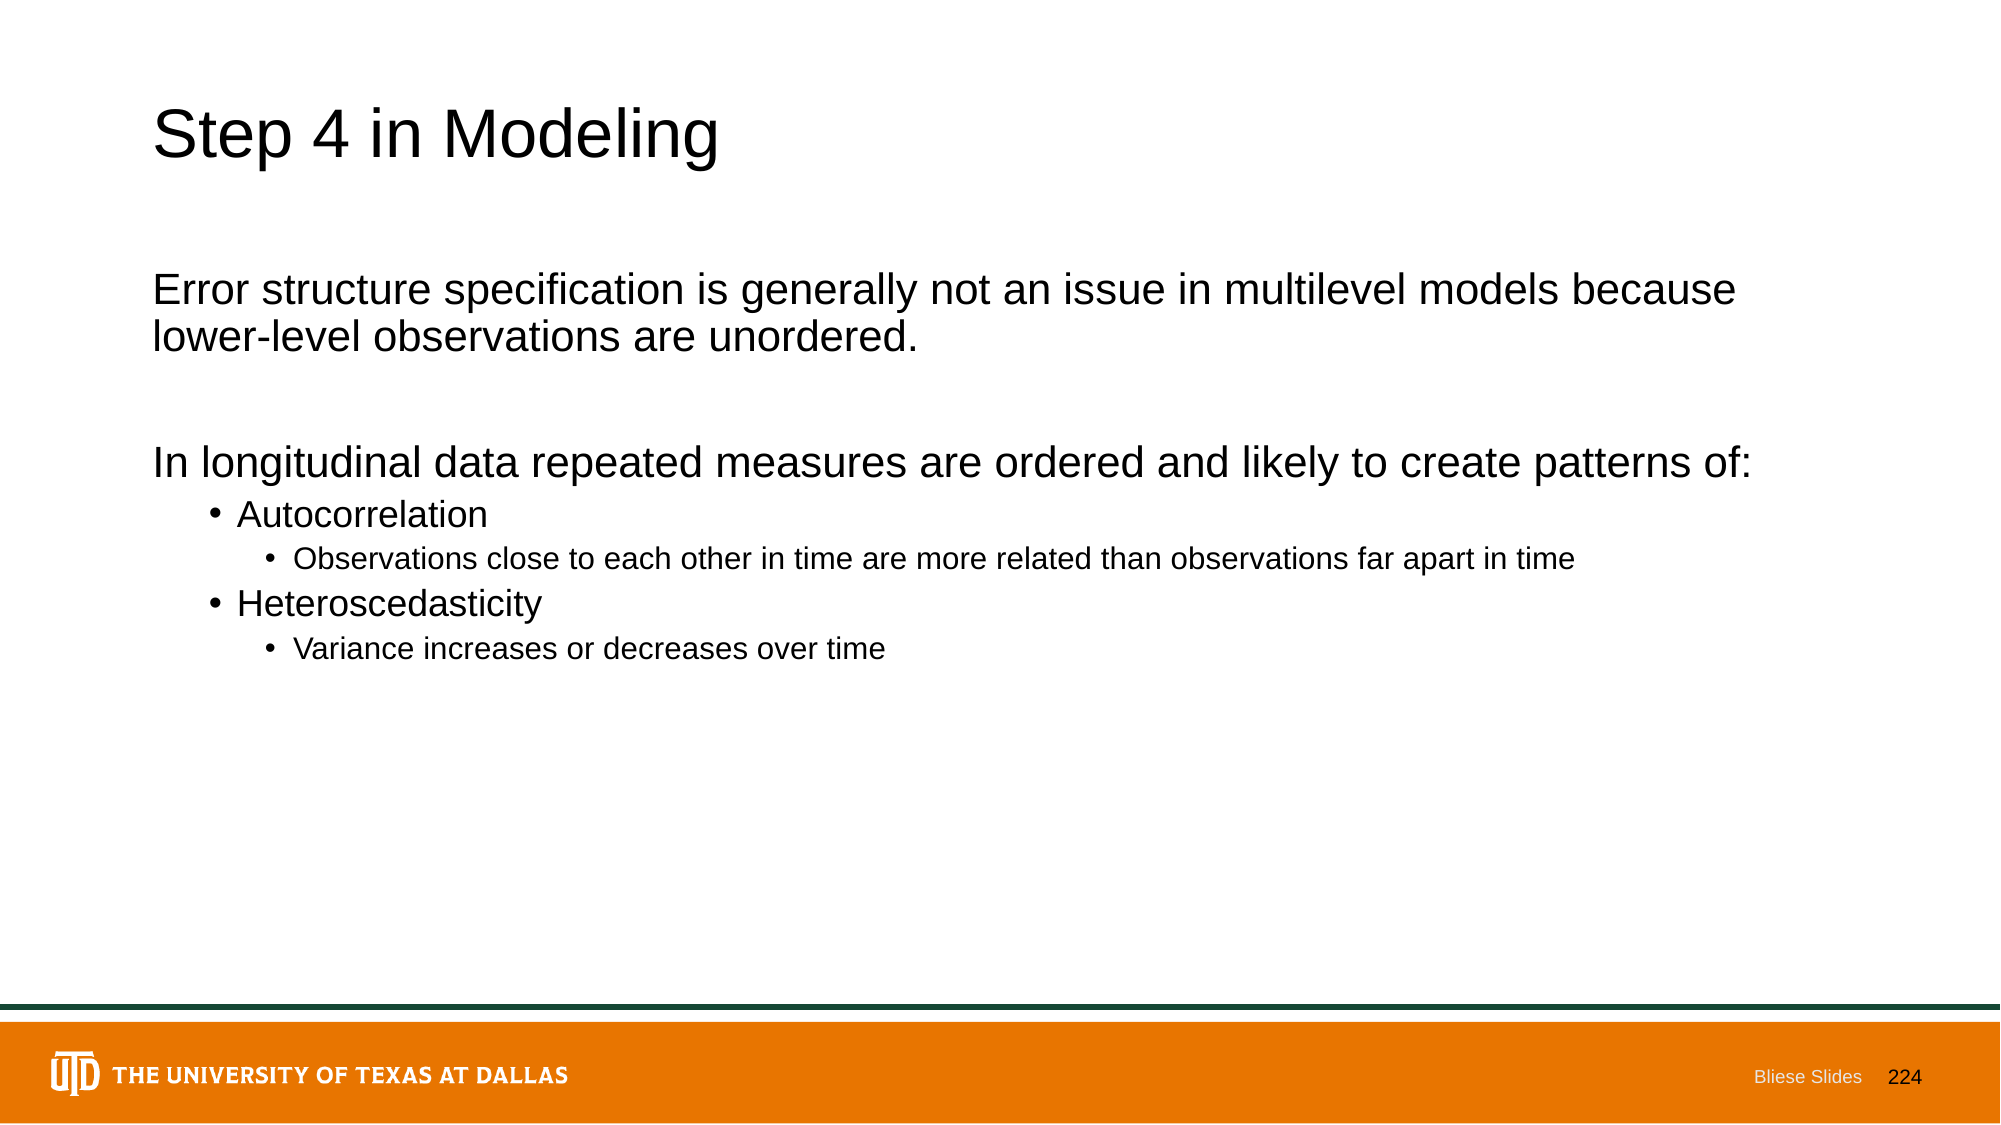

# Step 4 in Modeling
Error structure specification is generally not an issue in multilevel models because lower-level observations are unordered.

In longitudinal data repeated measures are ordered and likely to create patterns of:
Autocorrelation
Observations close to each other in time are more related than observations far apart in time
Heteroscedasticity
Variance increases or decreases over time

Bliese Slides
224